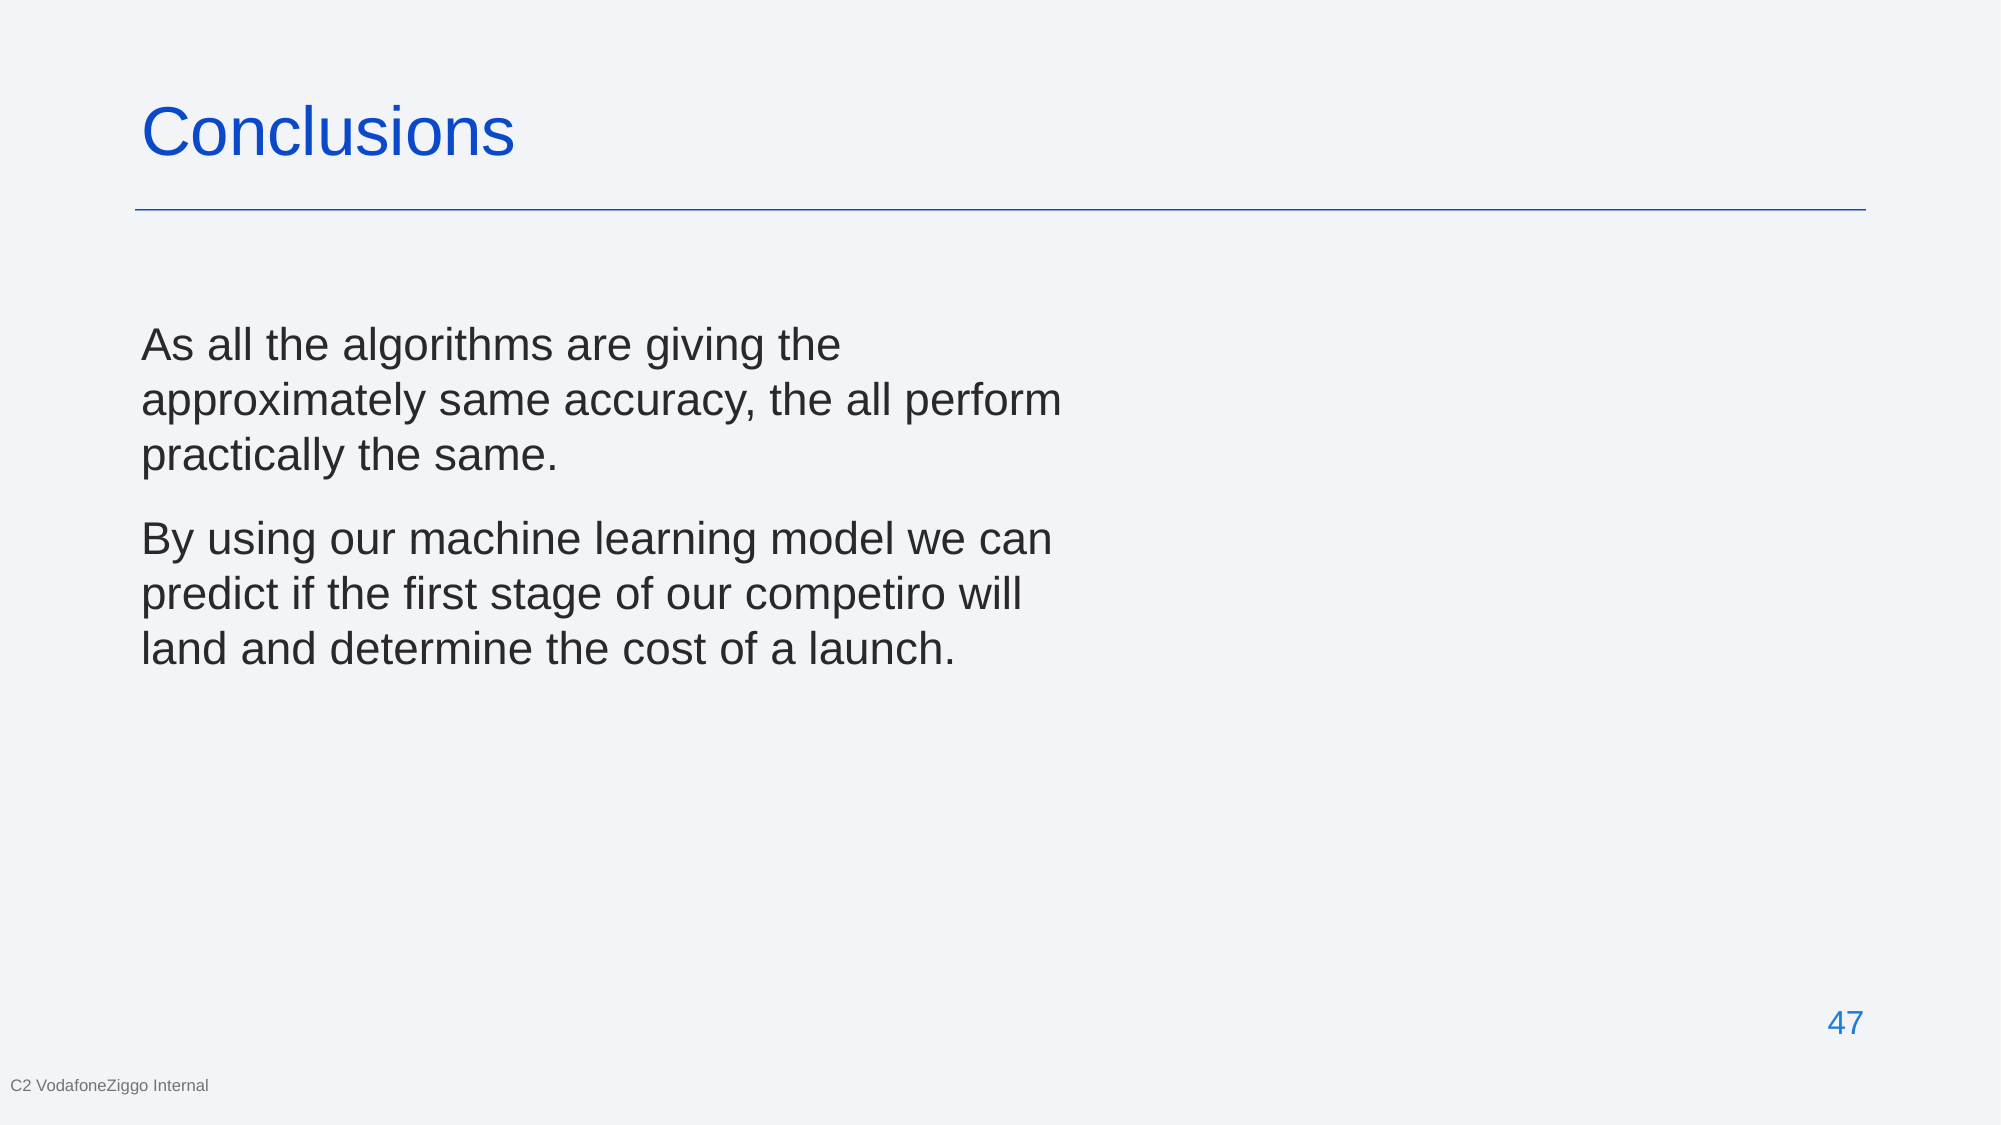

Conclusions
As all the algorithms are giving the approximately same accuracy, the all perform practically the same.
By using our machine learning model we can predict if the first stage of our competiro will land and determine the cost of a launch.
47